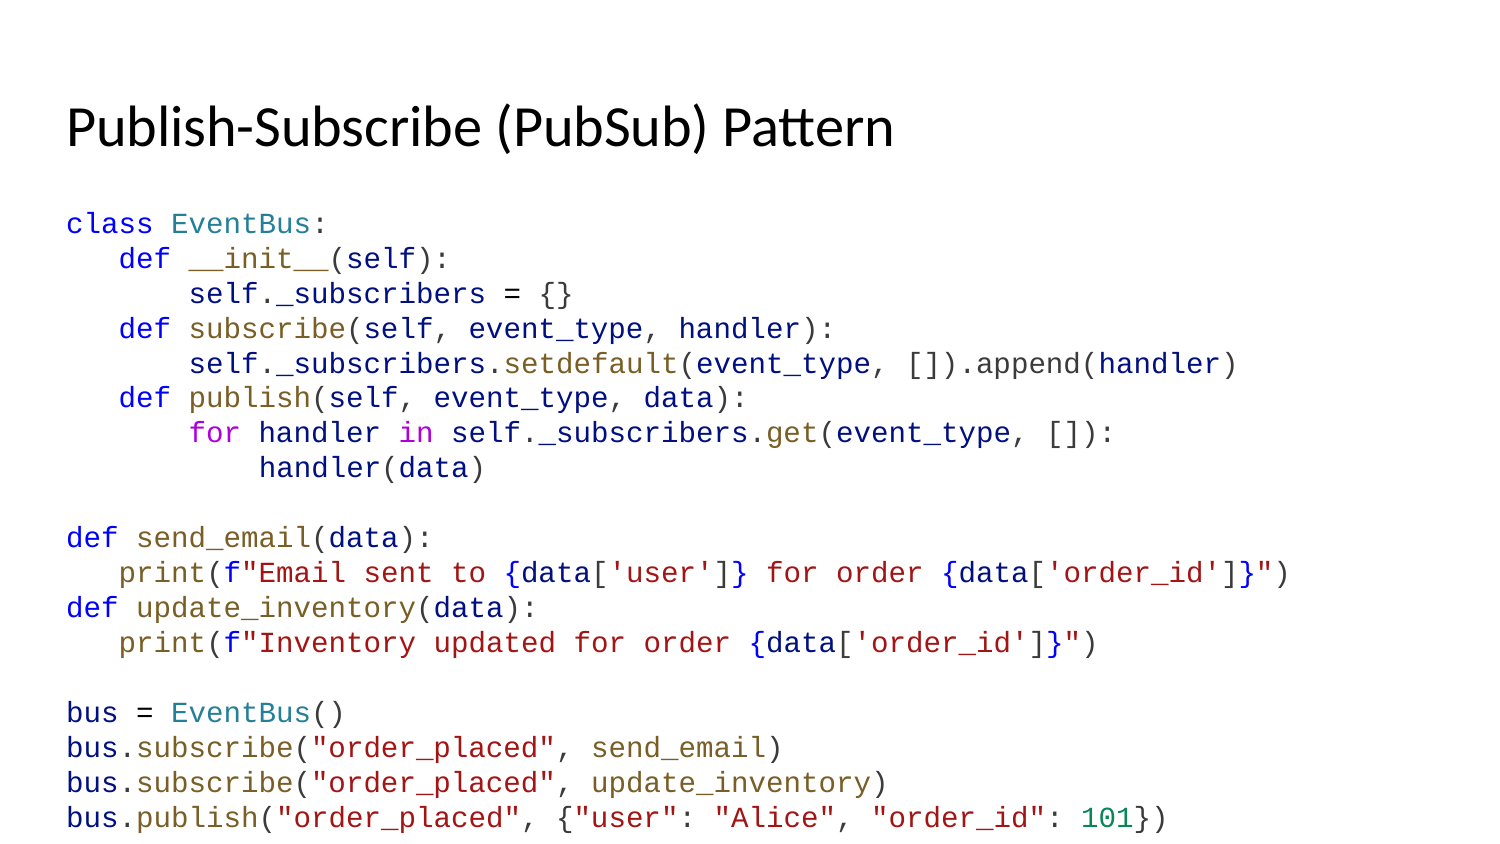

# Publish-Subscribe (PubSub) Pattern
class EventBus:
   def __init__(self):
       self._subscribers = {}
   def subscribe(self, event_type, handler):
       self._subscribers.setdefault(event_type, []).append(handler)
   def publish(self, event_type, data):
       for handler in self._subscribers.get(event_type, []):
           handler(data)

def send_email(data):
   print(f"Email sent to {data['user']} for order {data['order_id']}")
def update_inventory(data):
   print(f"Inventory updated for order {data['order_id']}")

bus = EventBus()
bus.subscribe("order_placed", send_email)
bus.subscribe("order_placed", update_inventory)
bus.publish("order_placed", {"user": "Alice", "order_id": 101})